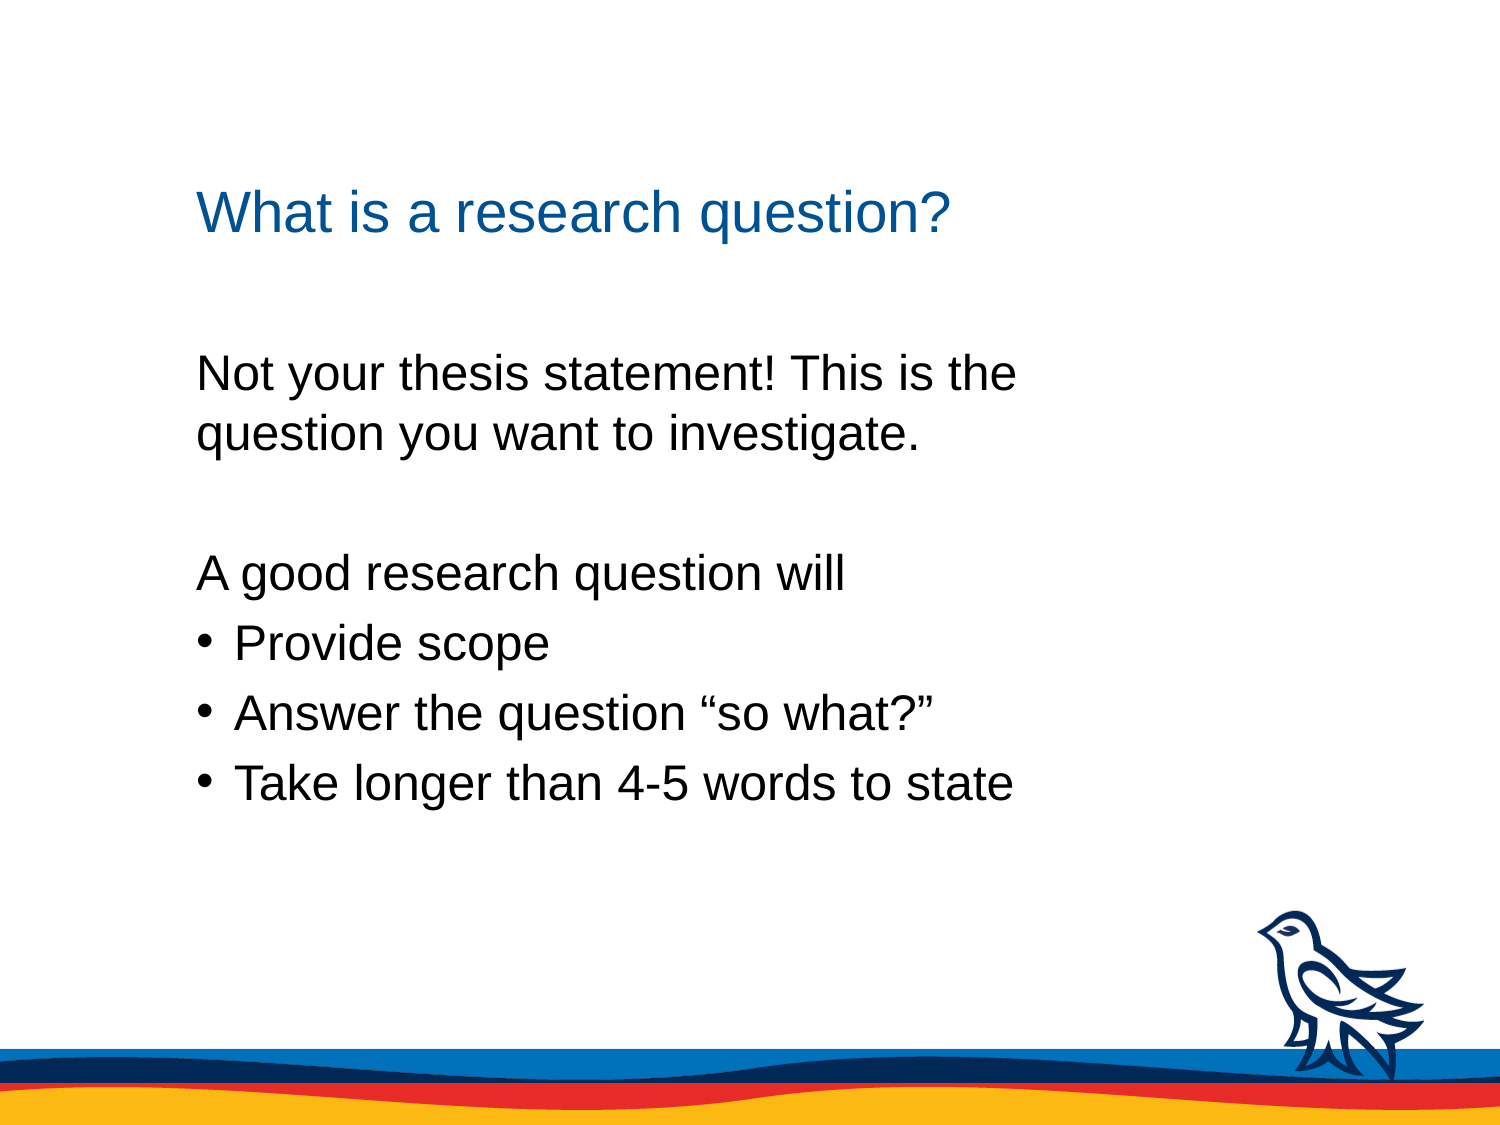

# What is a research question?
Not your thesis statement! This is the question you want to investigate.

A good research question will
 Provide scope
 Answer the question “so what?”
 Take longer than 4-5 words to state